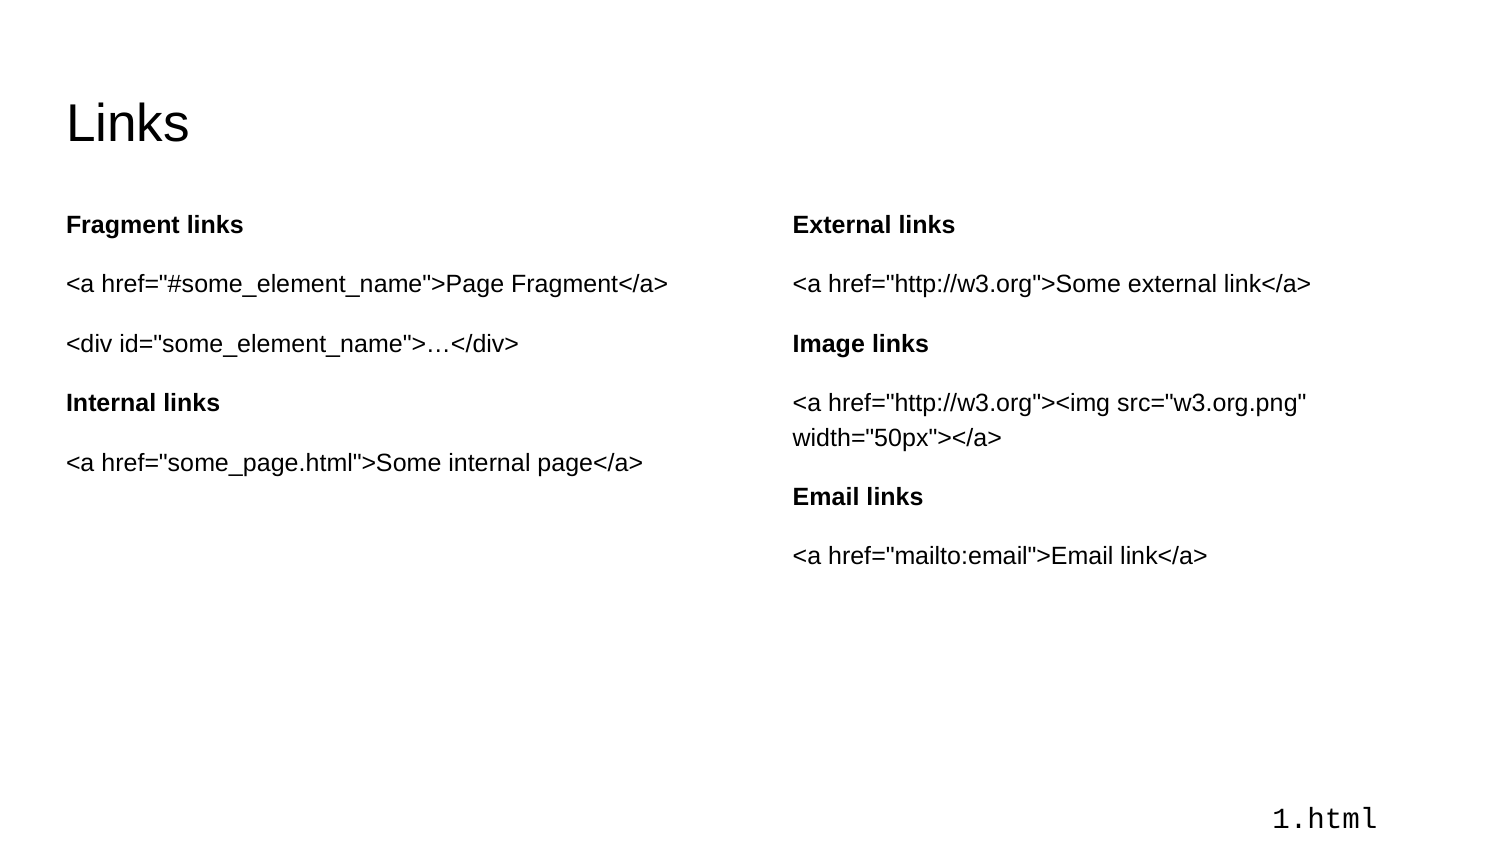

# Links
Fragment links
<a href="#some_element_name">Page Fragment</a>
<div id="some_element_name">…</div>
Internal links
<a href="some_page.html">Some internal page</a>
External links
<a href="http://w3.org">Some external link</a>
Image links
<a href="http://w3.org"><img src="w3.org.png" width="50px"></a>
Email links
<a href="mailto:email">Email link</a>
1.html